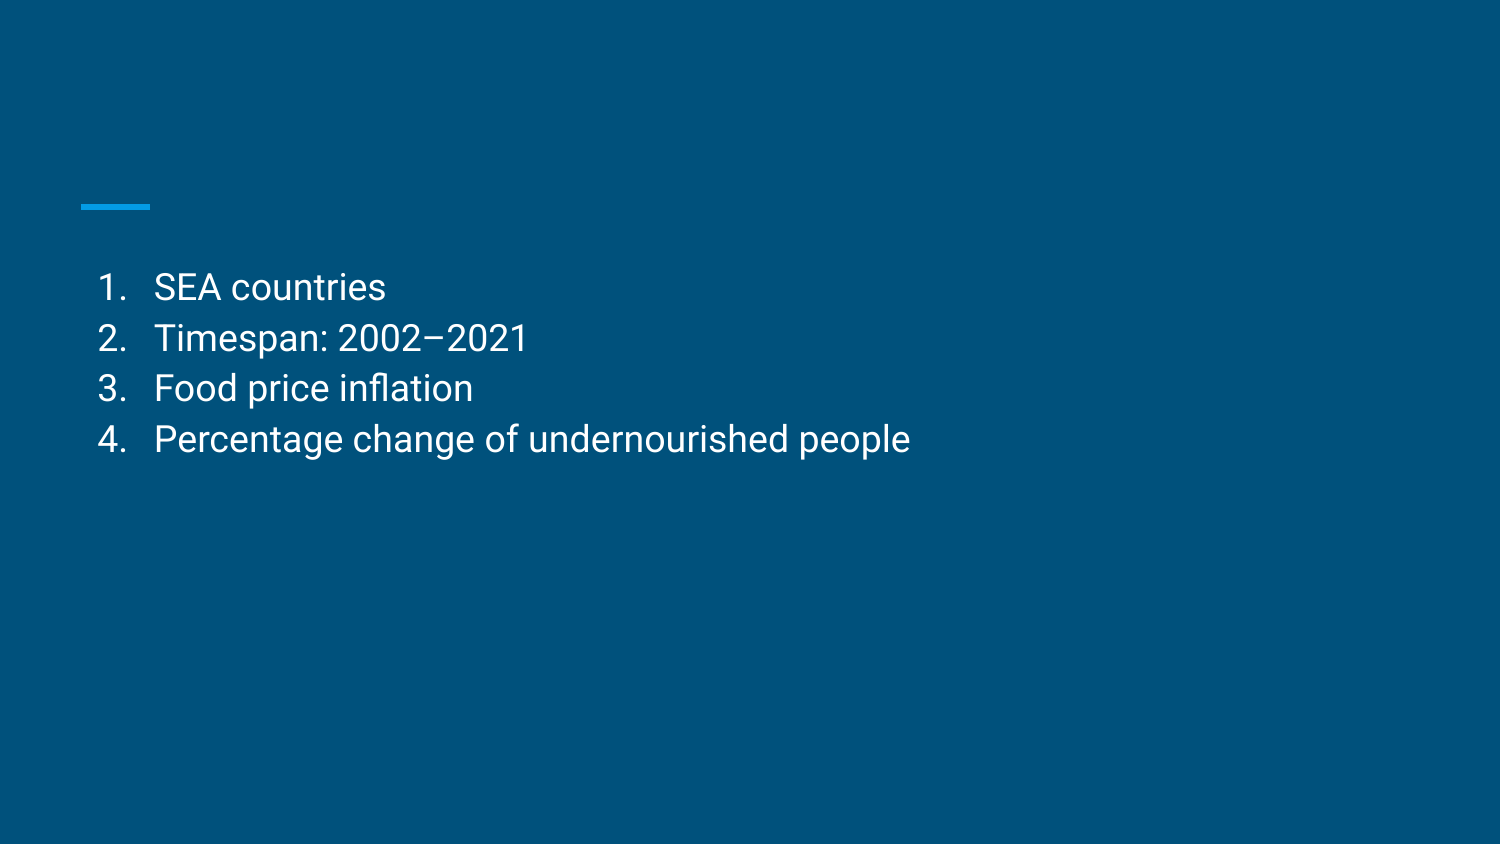

#
SEA countries
Timespan: 2002–2021
Food price inflation
Percentage change of undernourished people